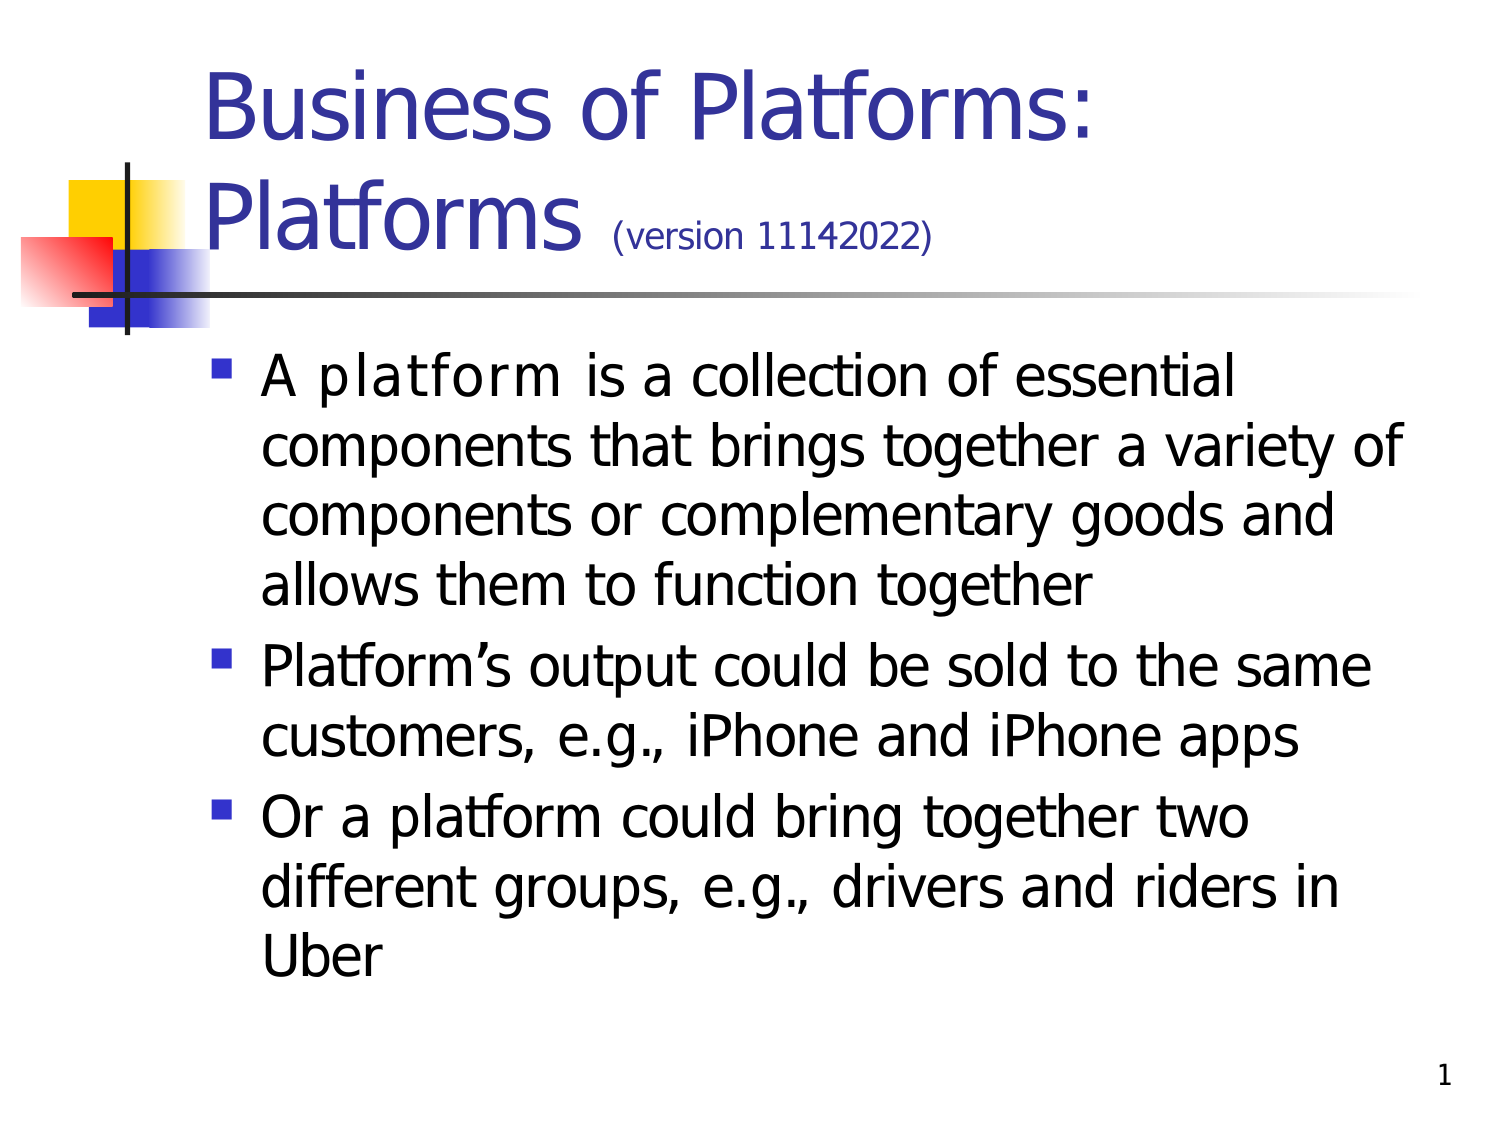

# Business of Platforms: Platforms (version 11142022)
A platform is a collection of essential components that brings together a variety of components or complementary goods and allows them to function together
Platform’s output could be sold to the same customers, e.g., iPhone and iPhone apps
Or a platform could bring together two different groups, e.g., drivers and riders in Uber
1